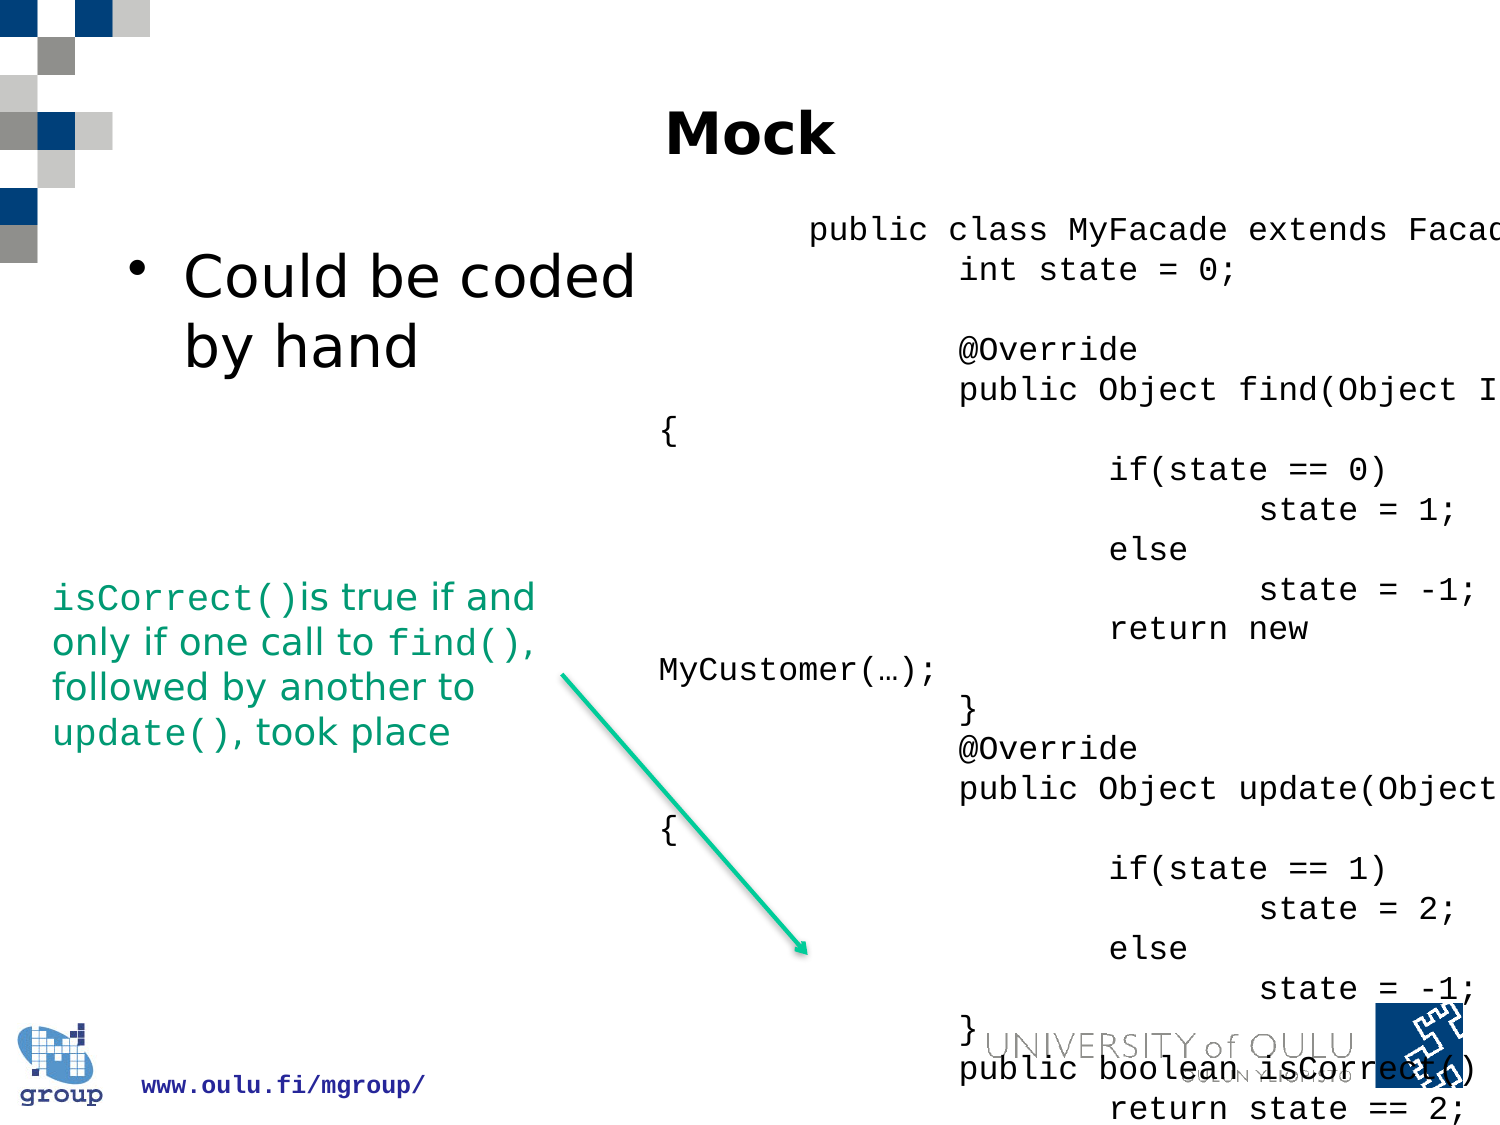

# Mock
	public class MyFacade extends Facade{
		int state = 0;

		@Override
		public Object find(Object ID) {
			if(state == 0)
				state = 1;
			else
				state = -1;
			return new MyCustomer(…);
		}
		@Override
		public Object update(Object o) {
			if(state == 1)
				state = 2;
			else
				state = -1;
		}
		public boolean isCorrect() {
			return state == 2;
		}
	}

Could be coded by hand
isCorrect()is true if and only if one call to find(), followed by another to update(), took place